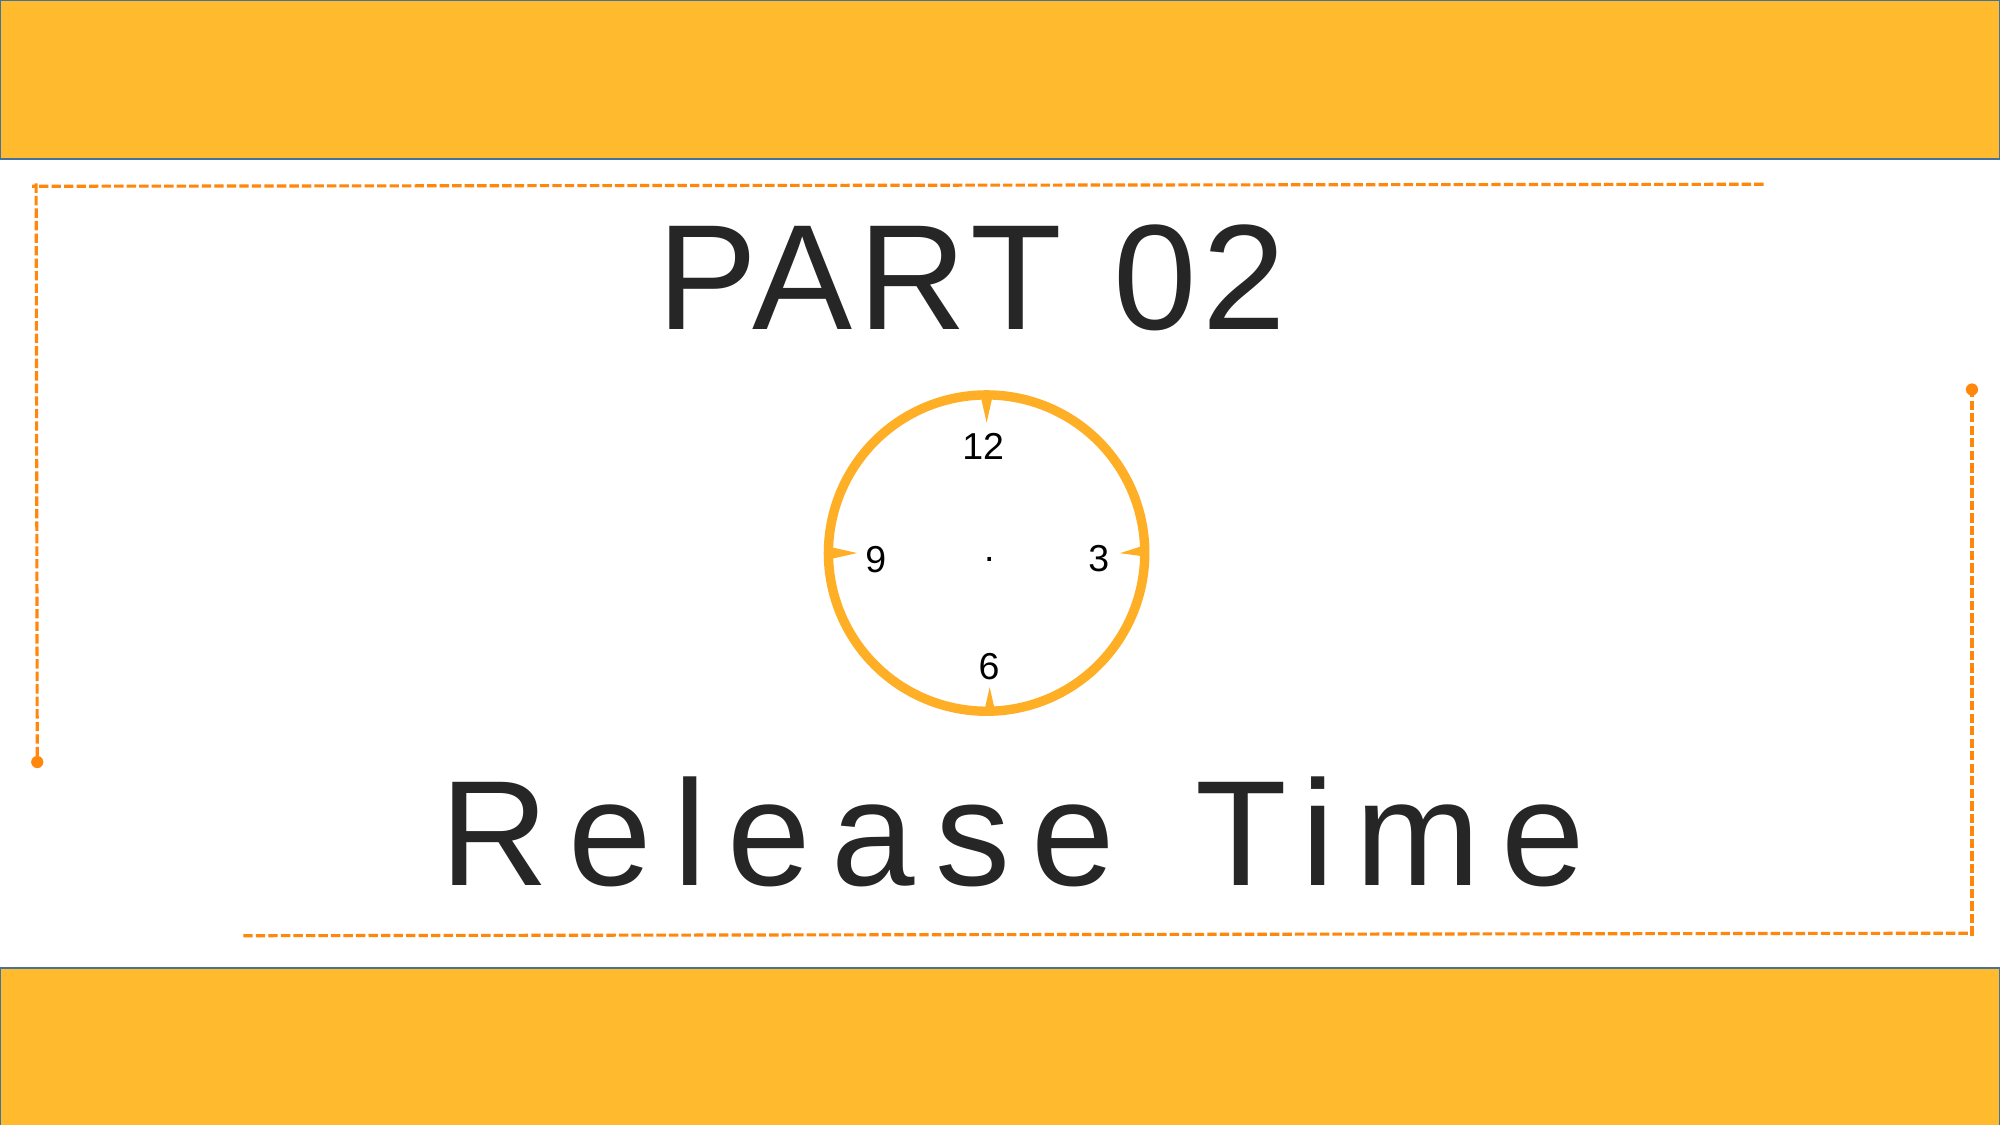

PART 02

12

.
3
9

6

Release Time